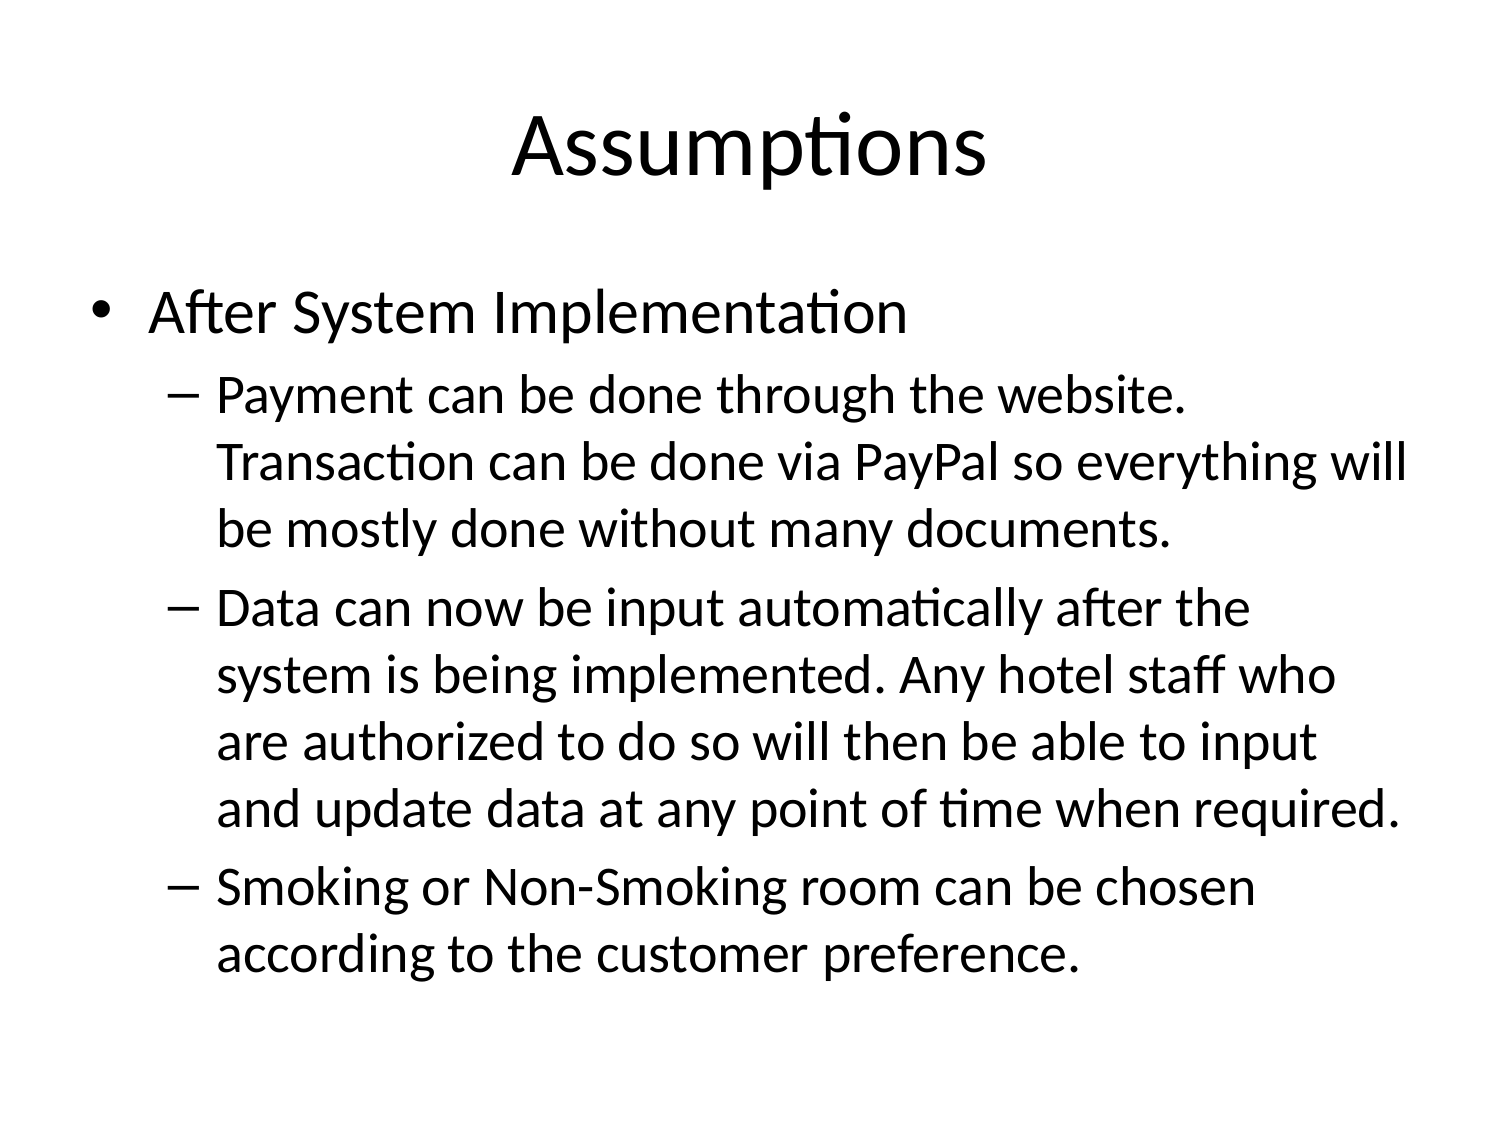

# Assumptions
After System Implementation
Payment can be done through the website. Transaction can be done via PayPal so everything will be mostly done without many documents.
Data can now be input automatically after the system is being implemented. Any hotel staff who are authorized to do so will then be able to input and update data at any point of time when required.
Smoking or Non-Smoking room can be chosen according to the customer preference.